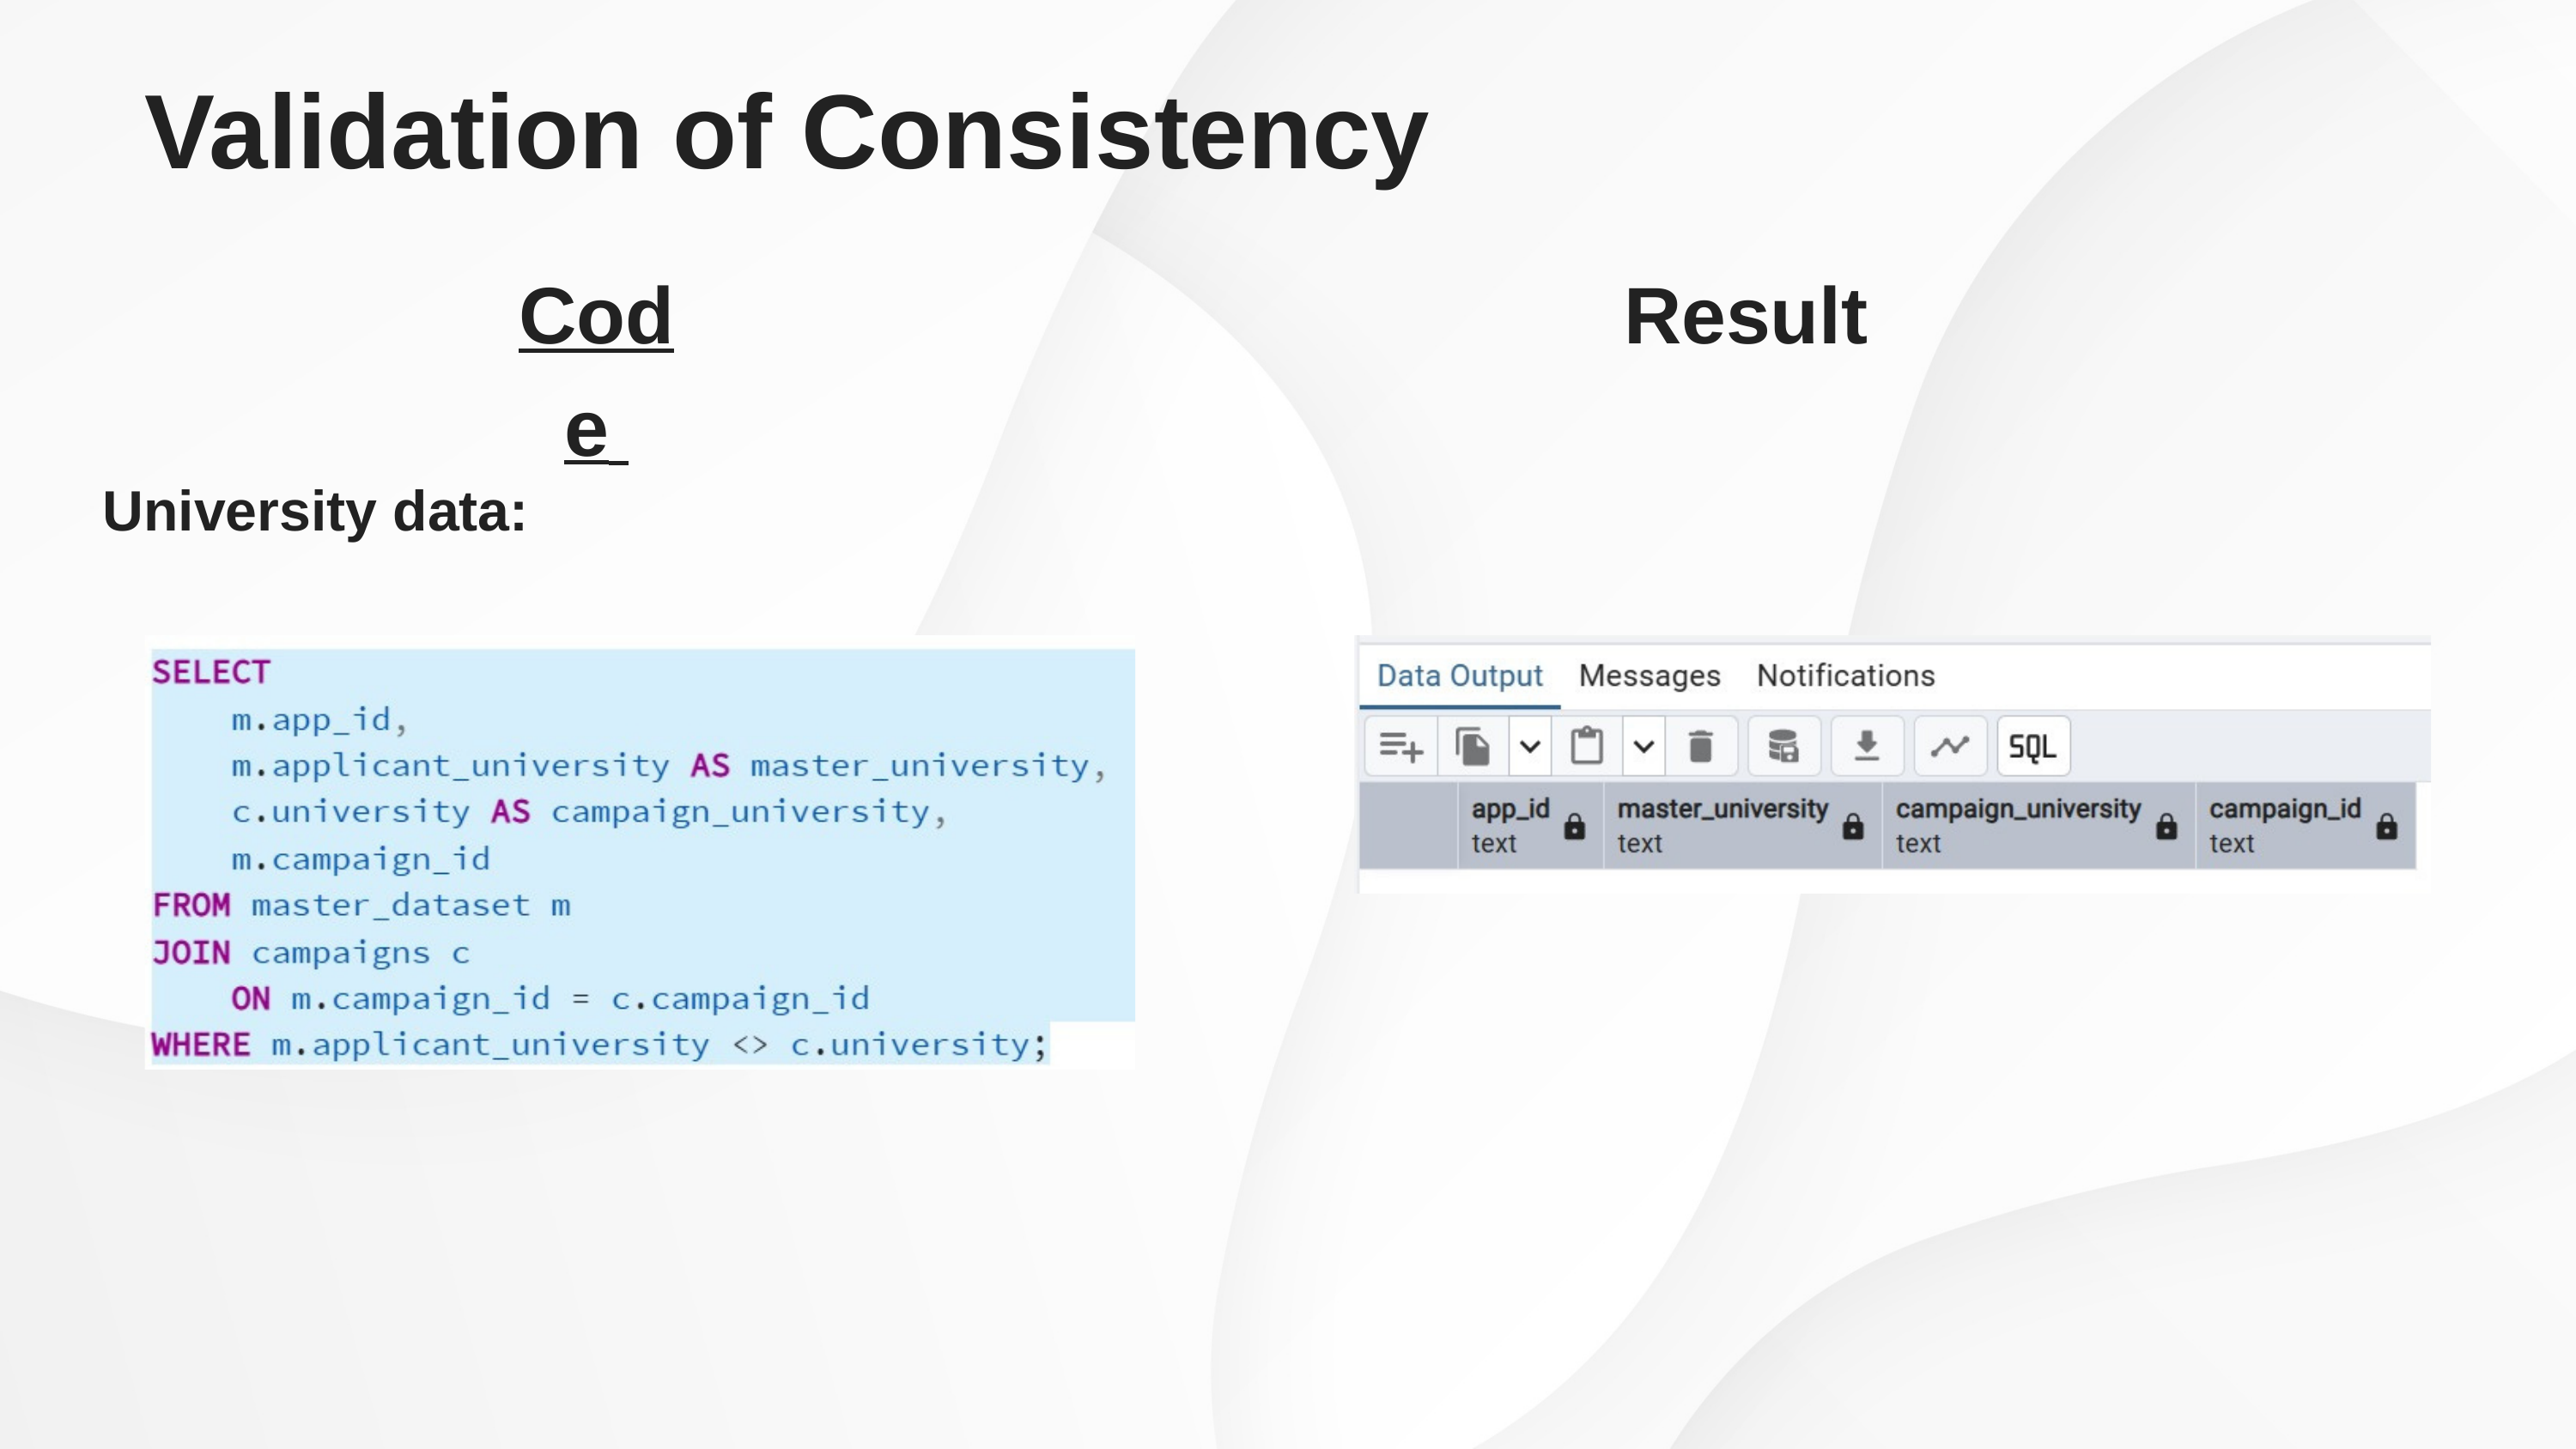

Validation of Consistency
Code
Result
University data: